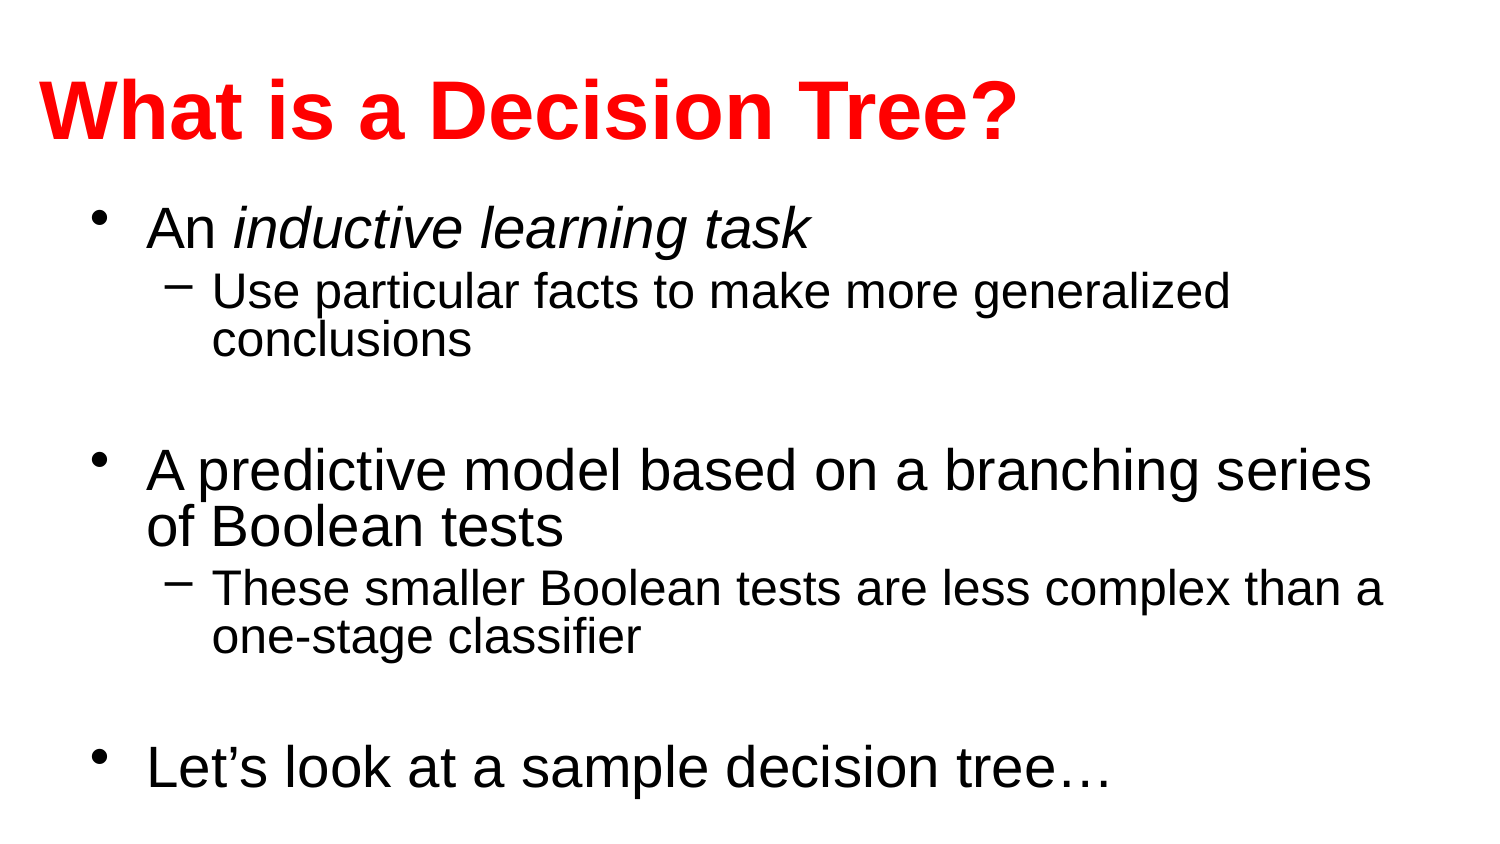

# What is a Decision Tree?
An inductive learning task
Use particular facts to make more generalized conclusions

A predictive model based on a branching series of Boolean tests
These smaller Boolean tests are less complex than a one-stage classifier

Let’s look at a sample decision tree…